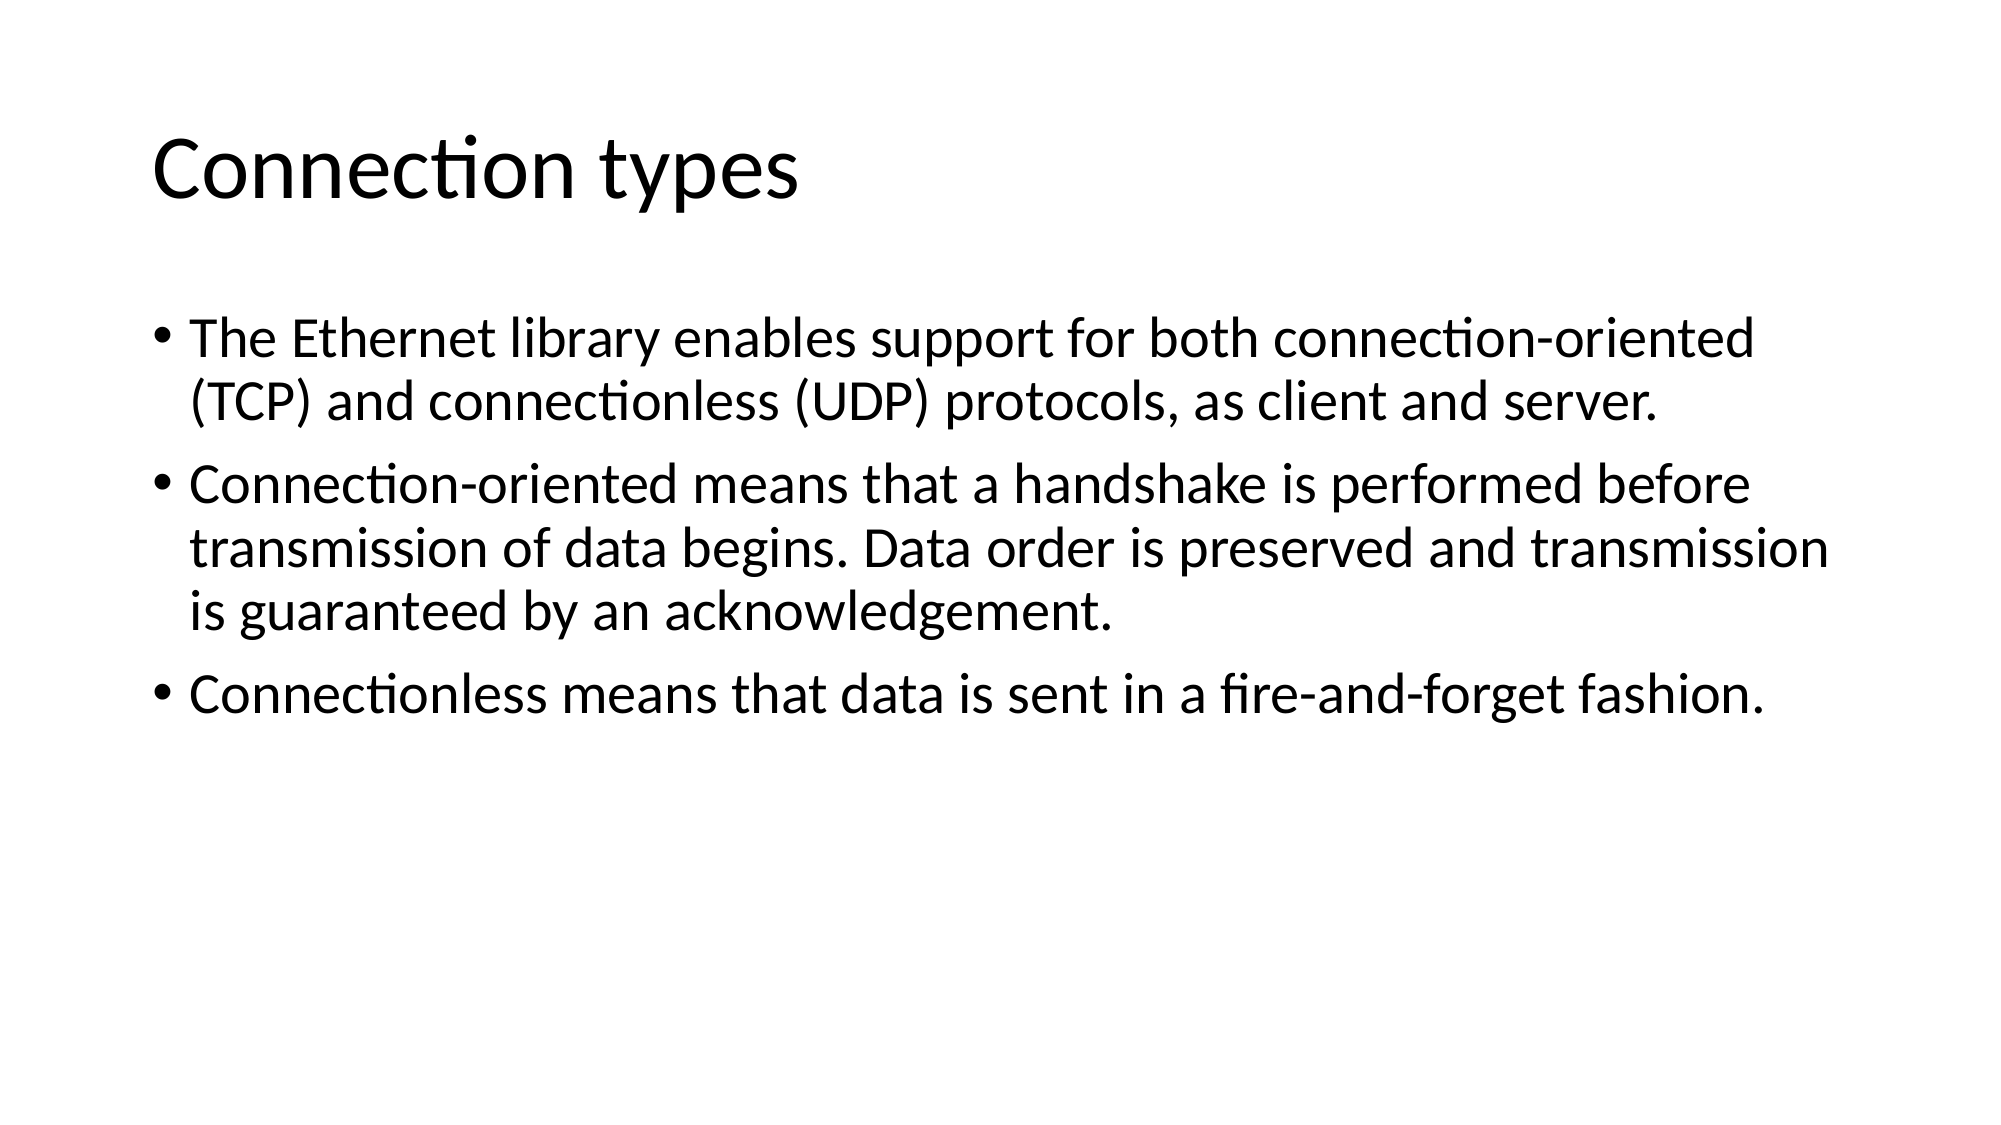

# Connection types
The Ethernet library enables support for both connection-oriented (TCP) and connectionless (UDP) protocols, as client and server.
Connection-oriented means that a handshake is performed before transmission of data begins. Data order is preserved and transmission is guaranteed by an acknowledgement.
Connectionless means that data is sent in a fire-and-forget fashion.